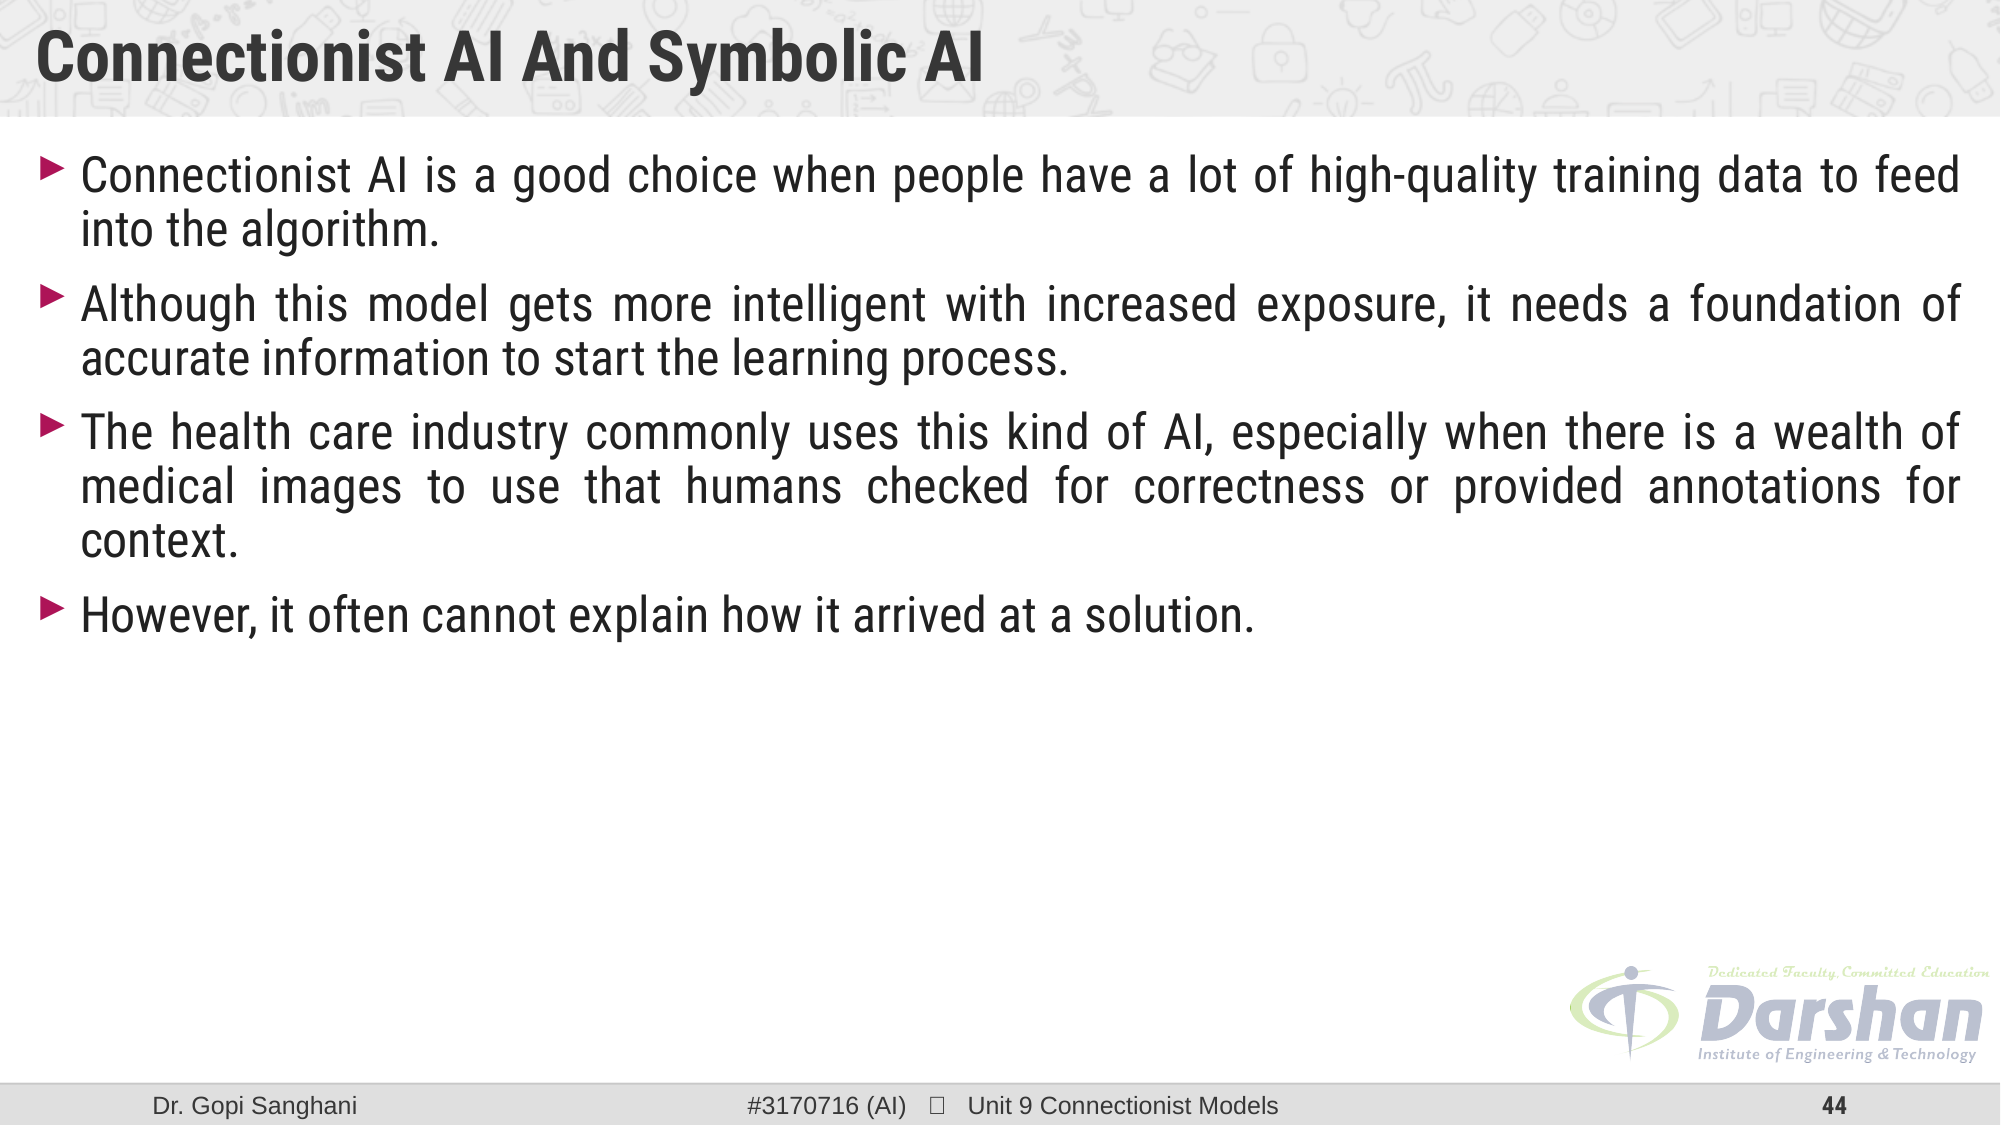

# Connectionist AI And Symbolic AI
Connectionist AI is a good choice when people have a lot of high-quality training data to feed into the algorithm.
Although this model gets more intelligent with increased exposure, it needs a foundation of accurate information to start the learning process.
The health care industry commonly uses this kind of AI, especially when there is a wealth of medical images to use that humans checked for correctness or provided annotations for context.
However, it often cannot explain how it arrived at a solution.